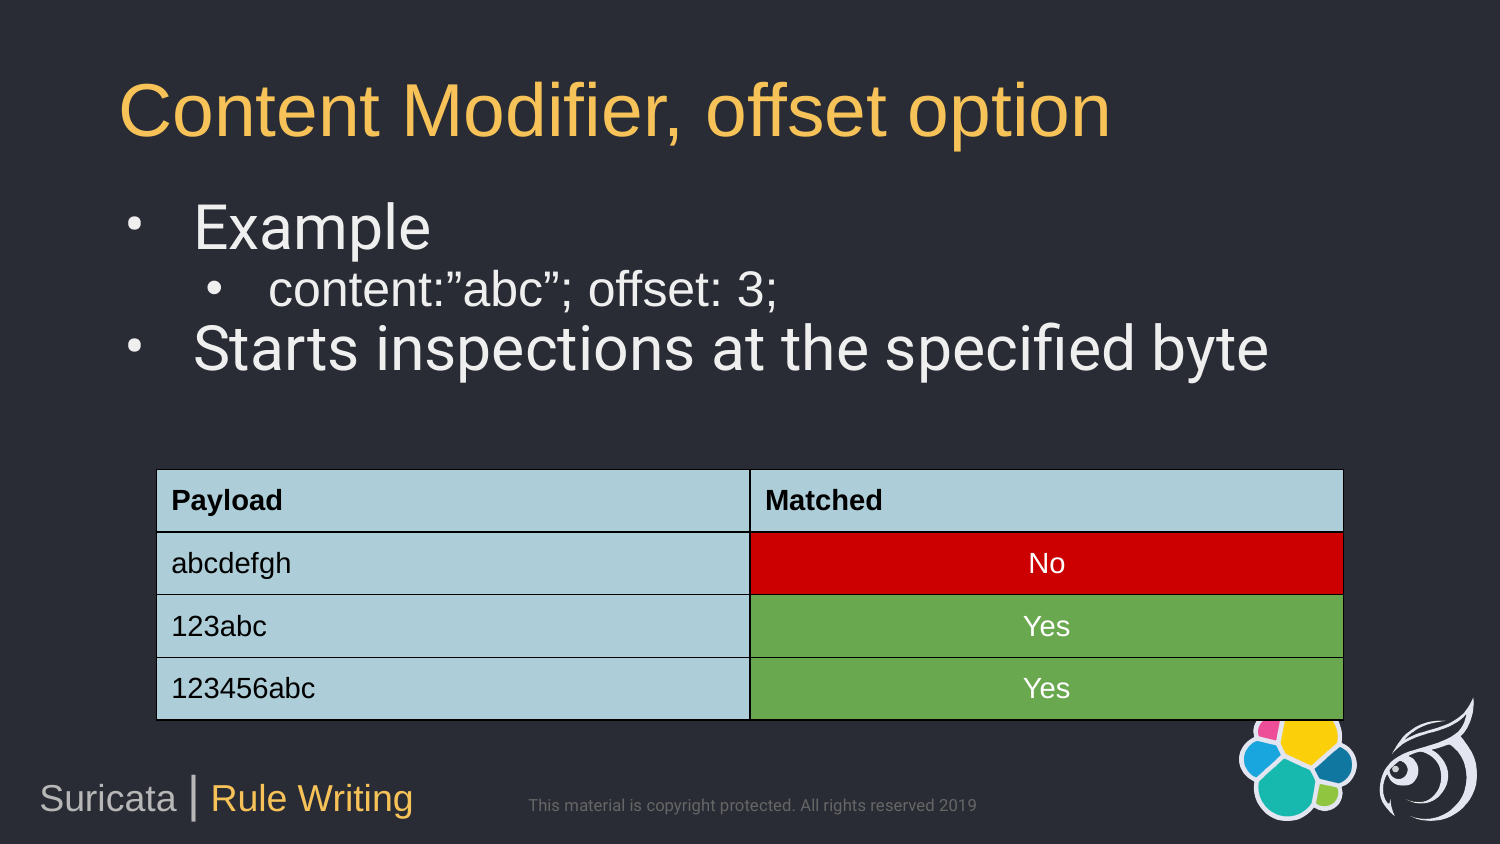

# Content Modifier, offset option
Example
content:”abc”; offset: 3;
Starts inspections at the specified byte

| Payload | Matched |
| --- | --- |
| abcdefgh | No |
| 123abc | Yes |
| 123456abc | Yes |